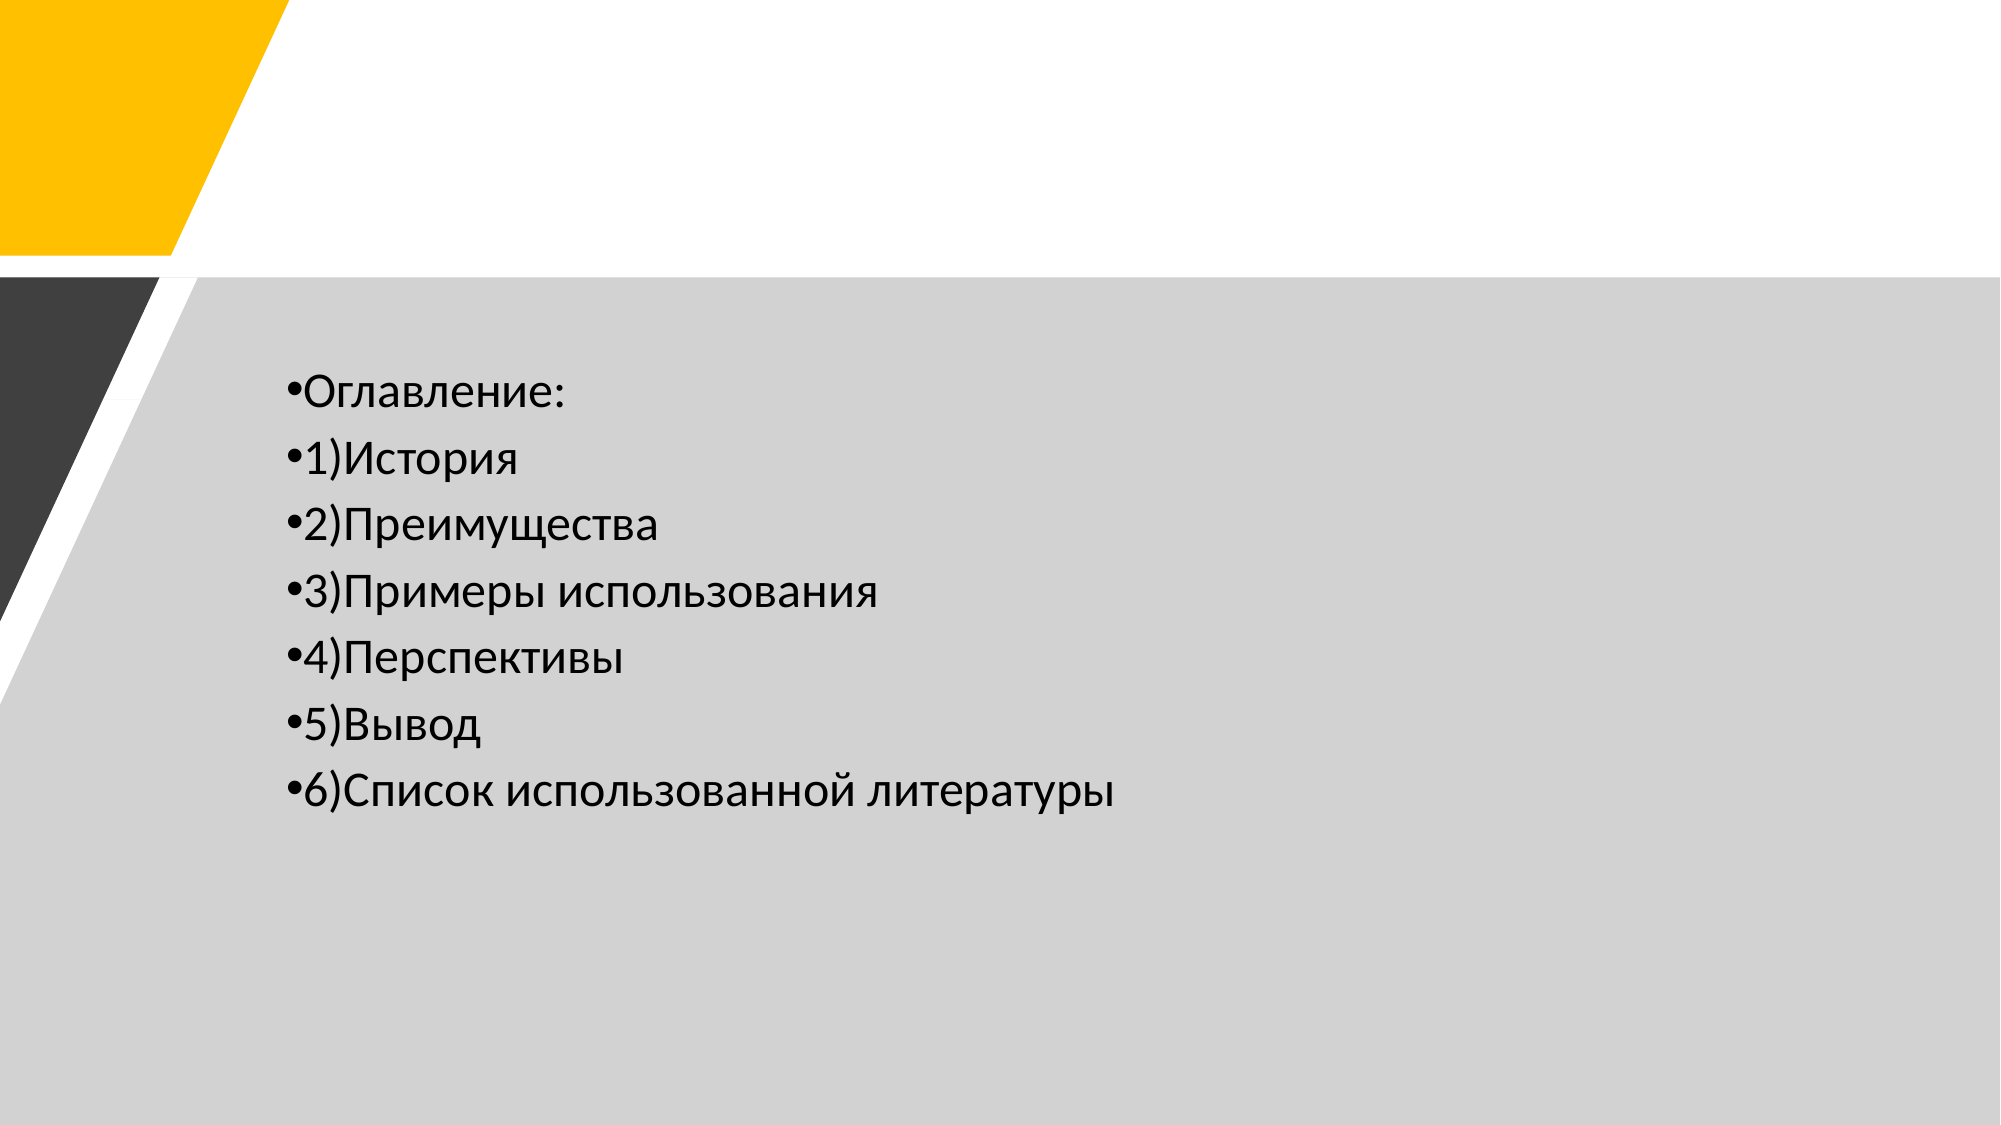

Оглавление:
1)История
2)Преимущества
3)Примеры использования
4)Перспективы
5)Вывод
6)Список использованной литературы